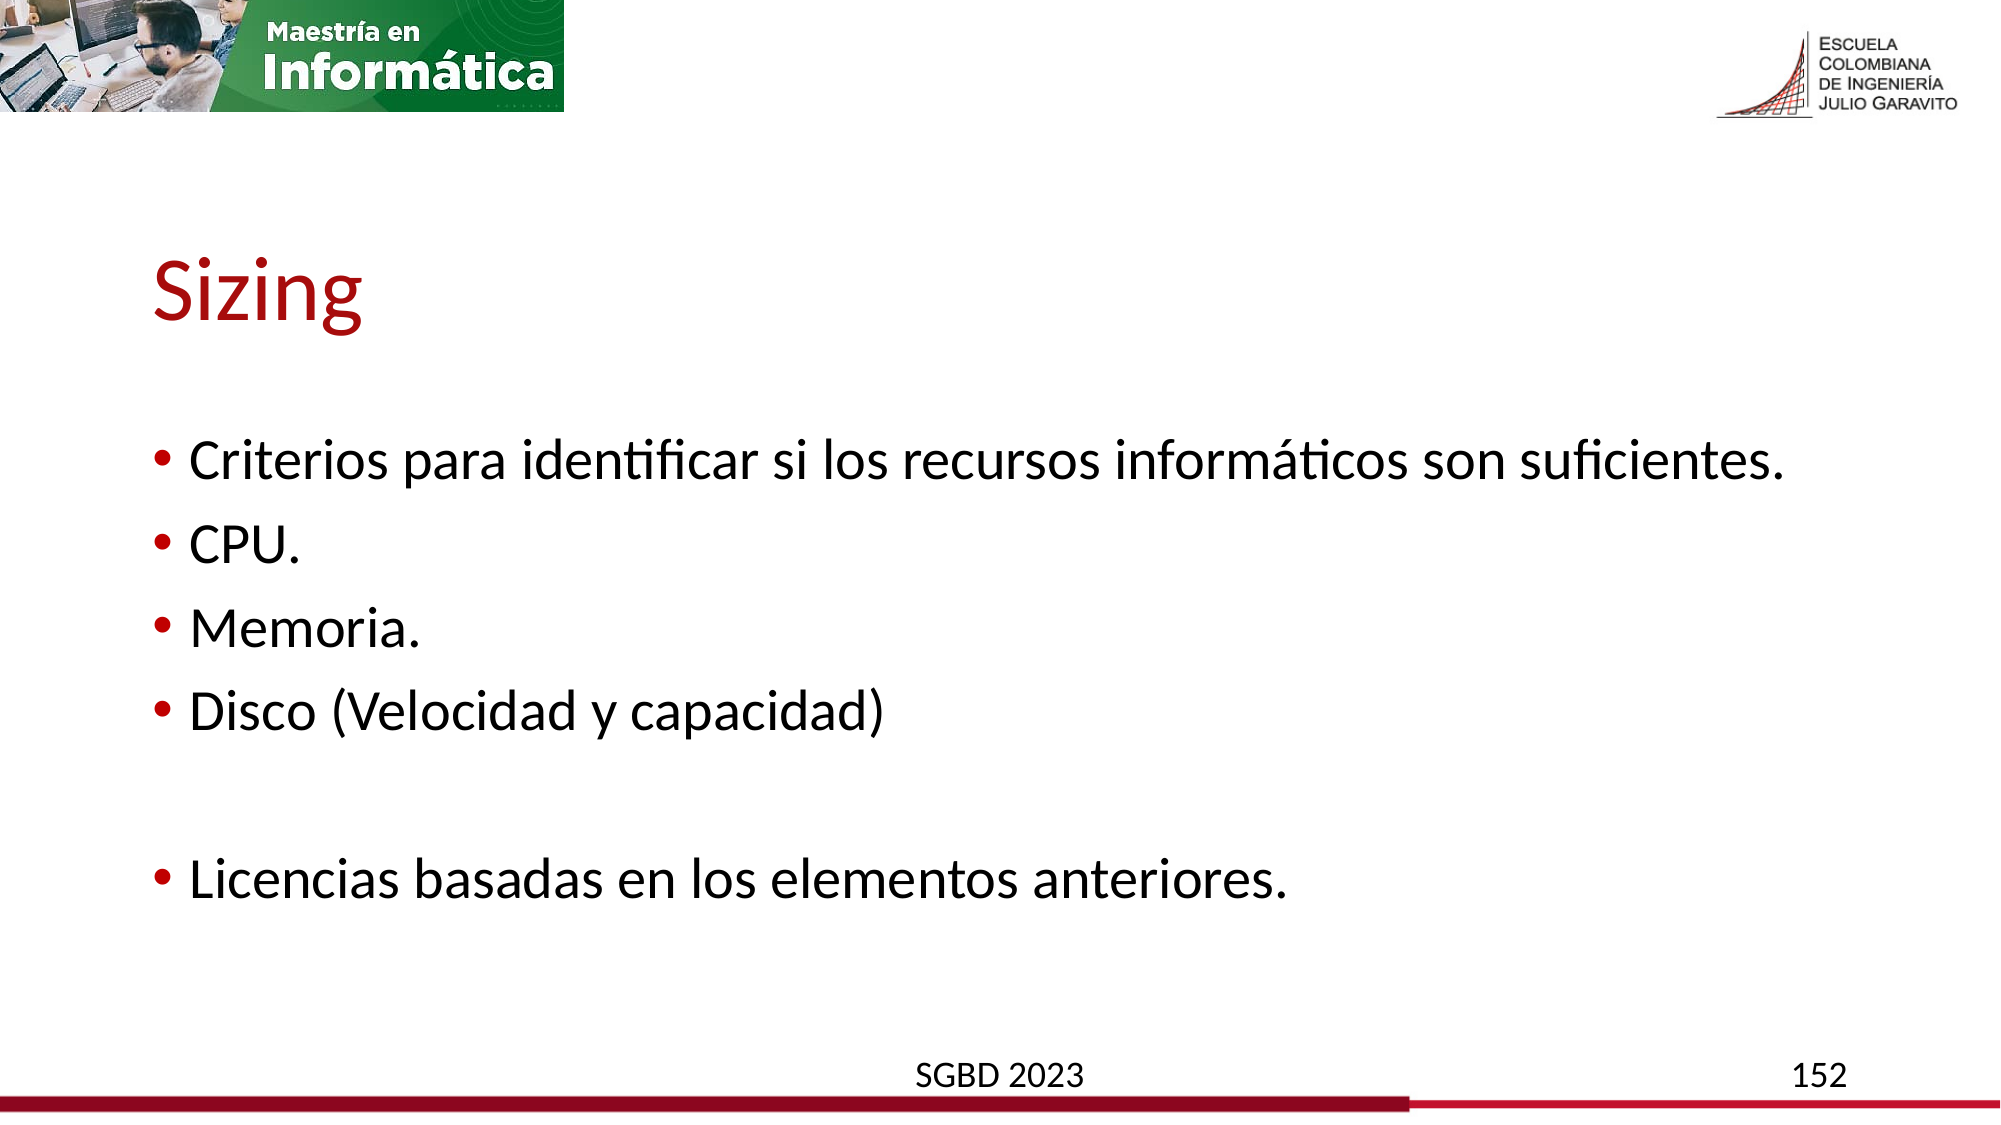

# Sizing
Criterios para identificar si los recursos informáticos son suficientes.
CPU.
Memoria.
Disco (Velocidad y capacidad)

Licencias basadas en los elementos anteriores.
SGBD 2023
152